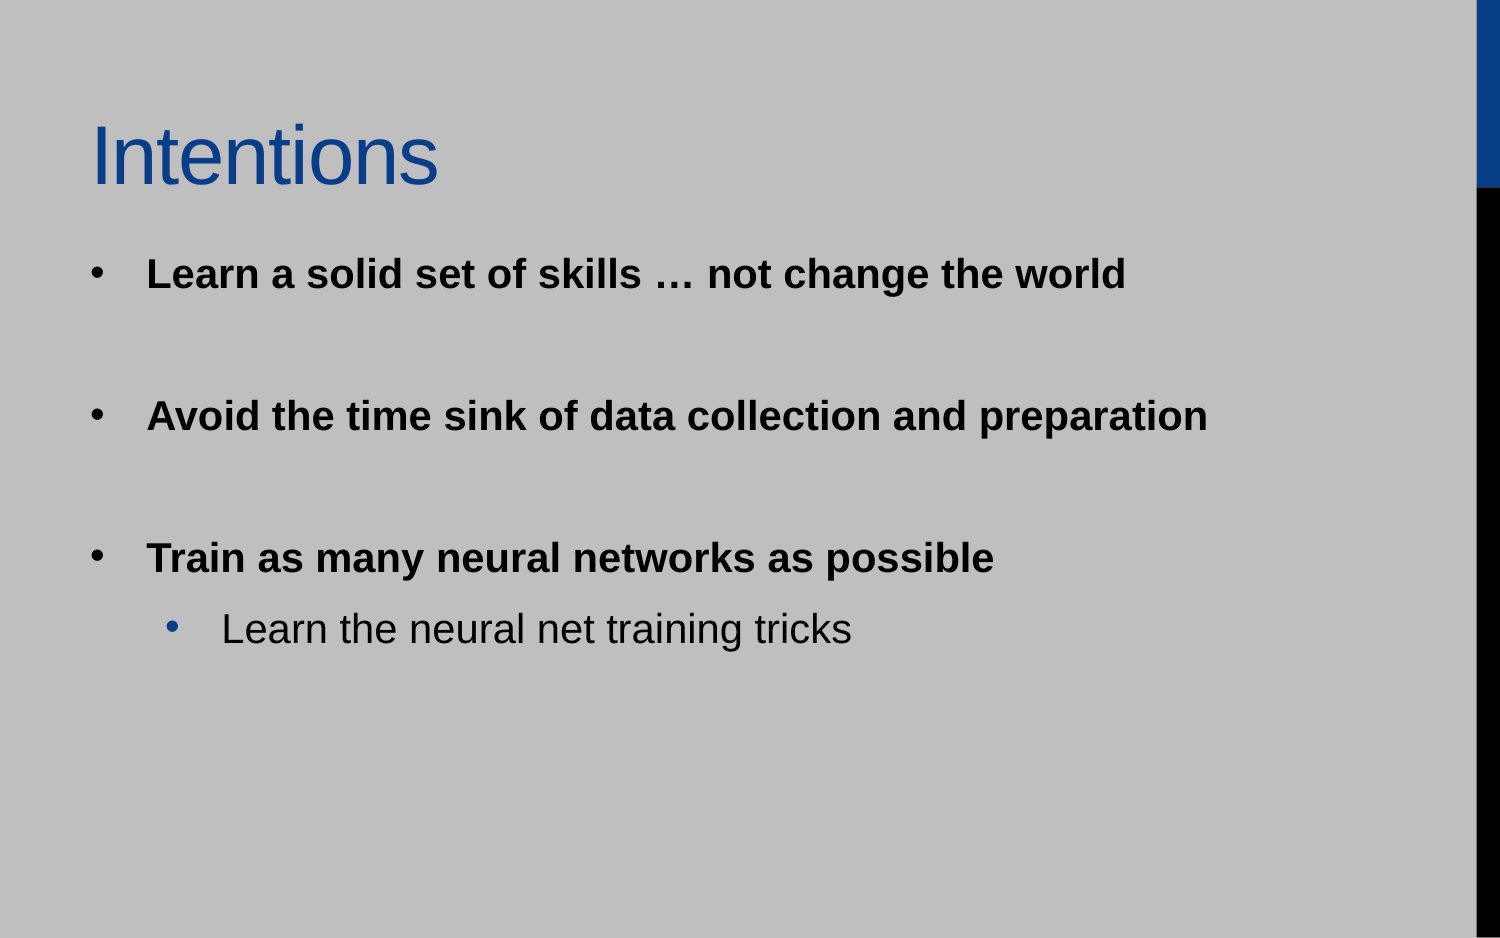

# Intentions
Learn a solid set of skills … not change the world

Avoid the time sink of data collection and preparation

Train as many neural networks as possible
Learn the neural net training tricks